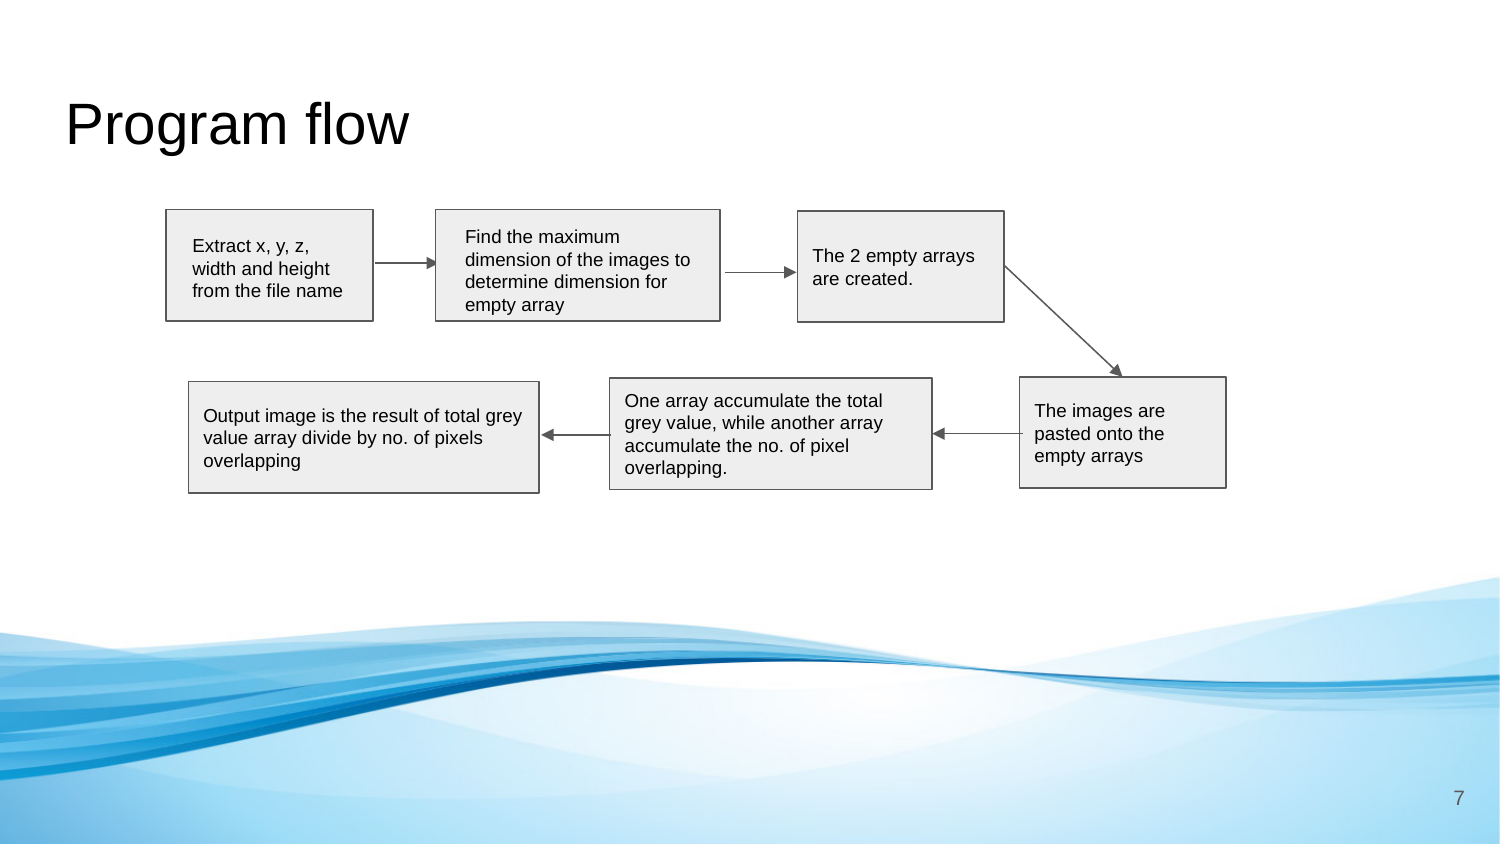

# Program flow

Find the maximum dimension of the images to determine dimension for empty array
The 2 empty arrays are created.
Extract x, y, z, width and height from the file name
The images are pasted onto the empty arrays
One array accumulate the total grey value, while another array accumulate the no. of pixel overlapping.
Output image is the result of total grey value array divide by no. of pixels overlapping
7